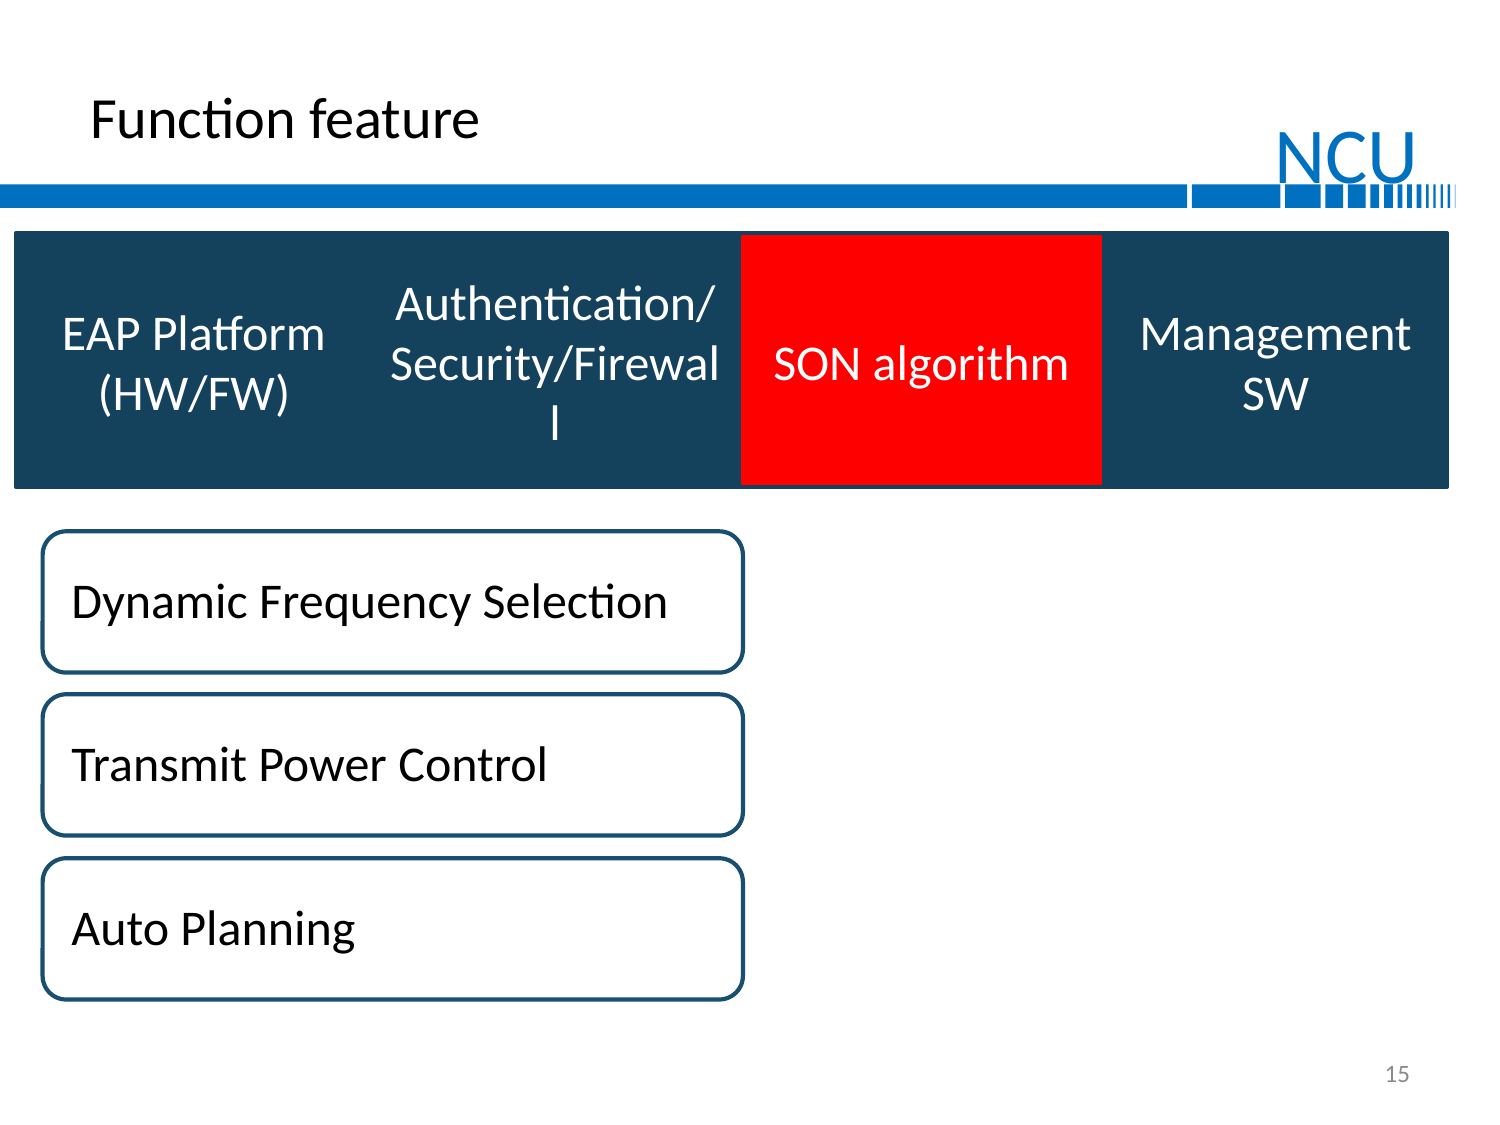

# Function feature
Management SW
SON algorithm
Authentication/ Security/Firewall
EAP Platform
(HW/FW)
Dynamic Frequency Selection
Transmit Power Control
Auto Planning

15